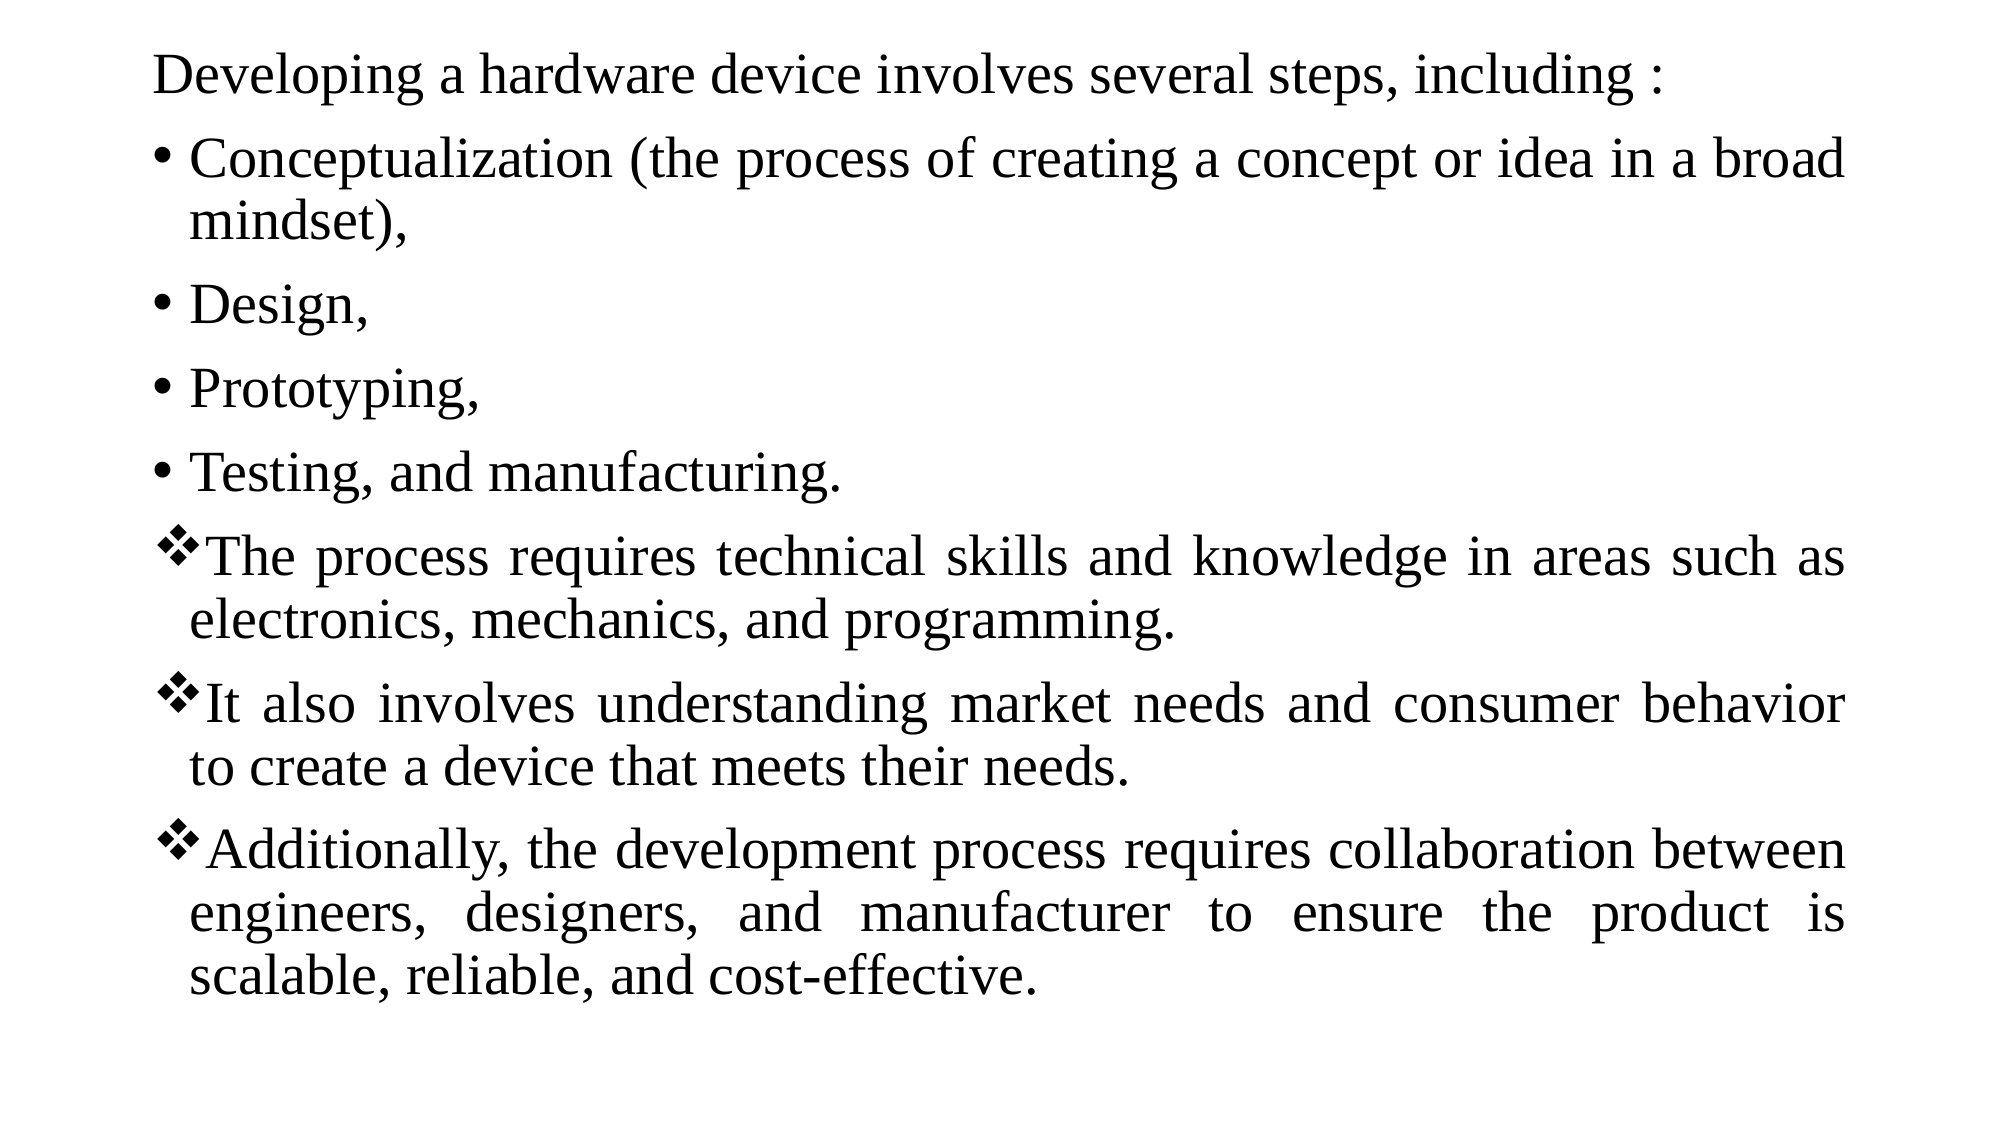

Developing a hardware device involves several steps, including :
Conceptualization (the process of creating a concept or idea in a broad mindset),
Design,
Prototyping,
Testing, and manufacturing.
The process requires technical skills and knowledge in areas such as electronics, mechanics, and programming.
It also involves understanding market needs and consumer behavior to create a device that meets their needs.
Additionally, the development process requires collaboration between engineers, designers, and manufacturer to ensure the product is scalable, reliable, and cost-effective.